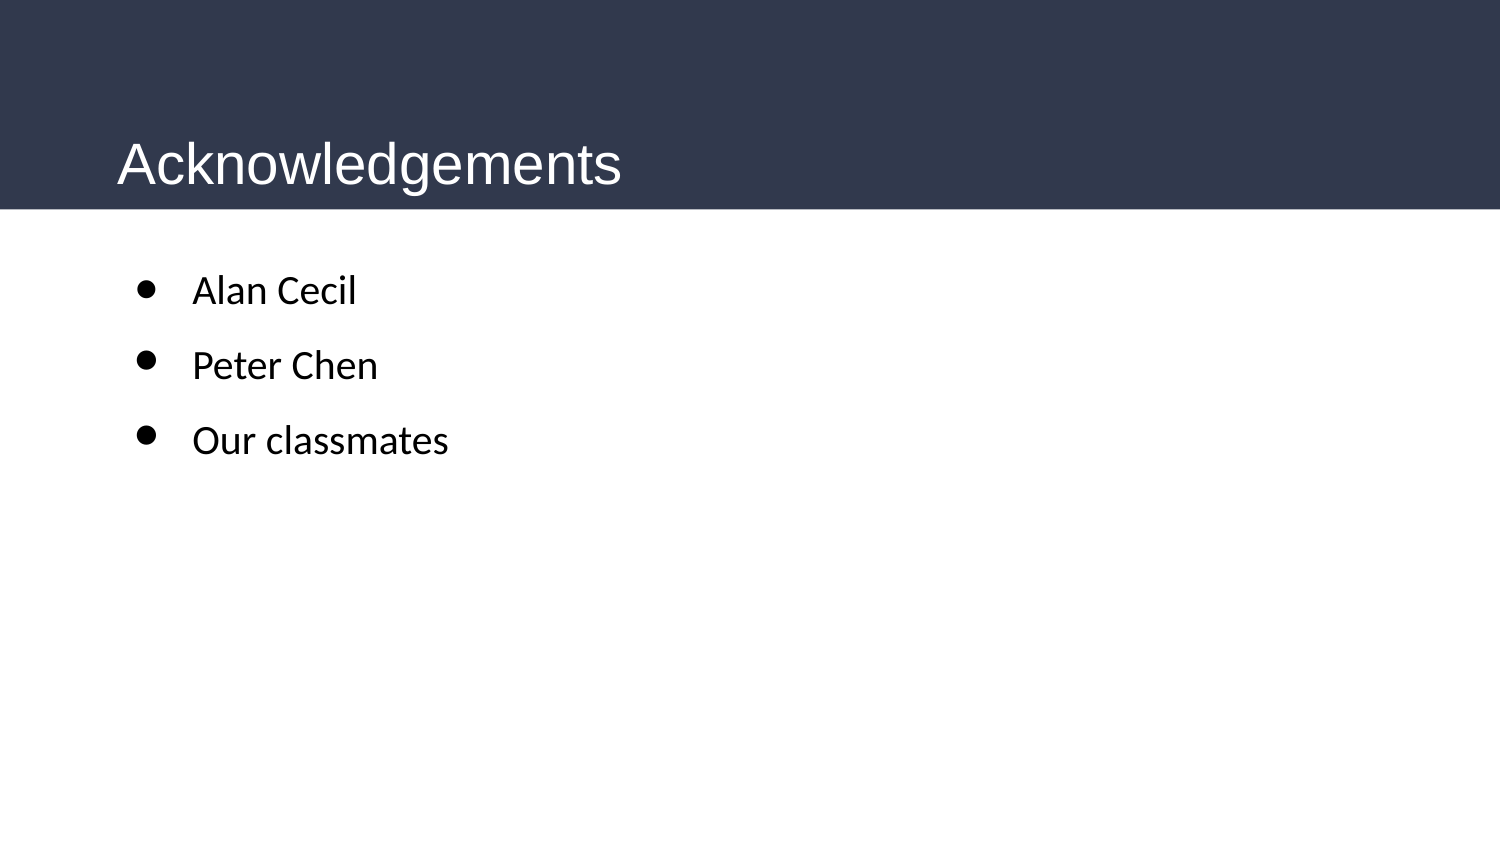

# Acknowledgements
Alan Cecil
Peter Chen
Our classmates